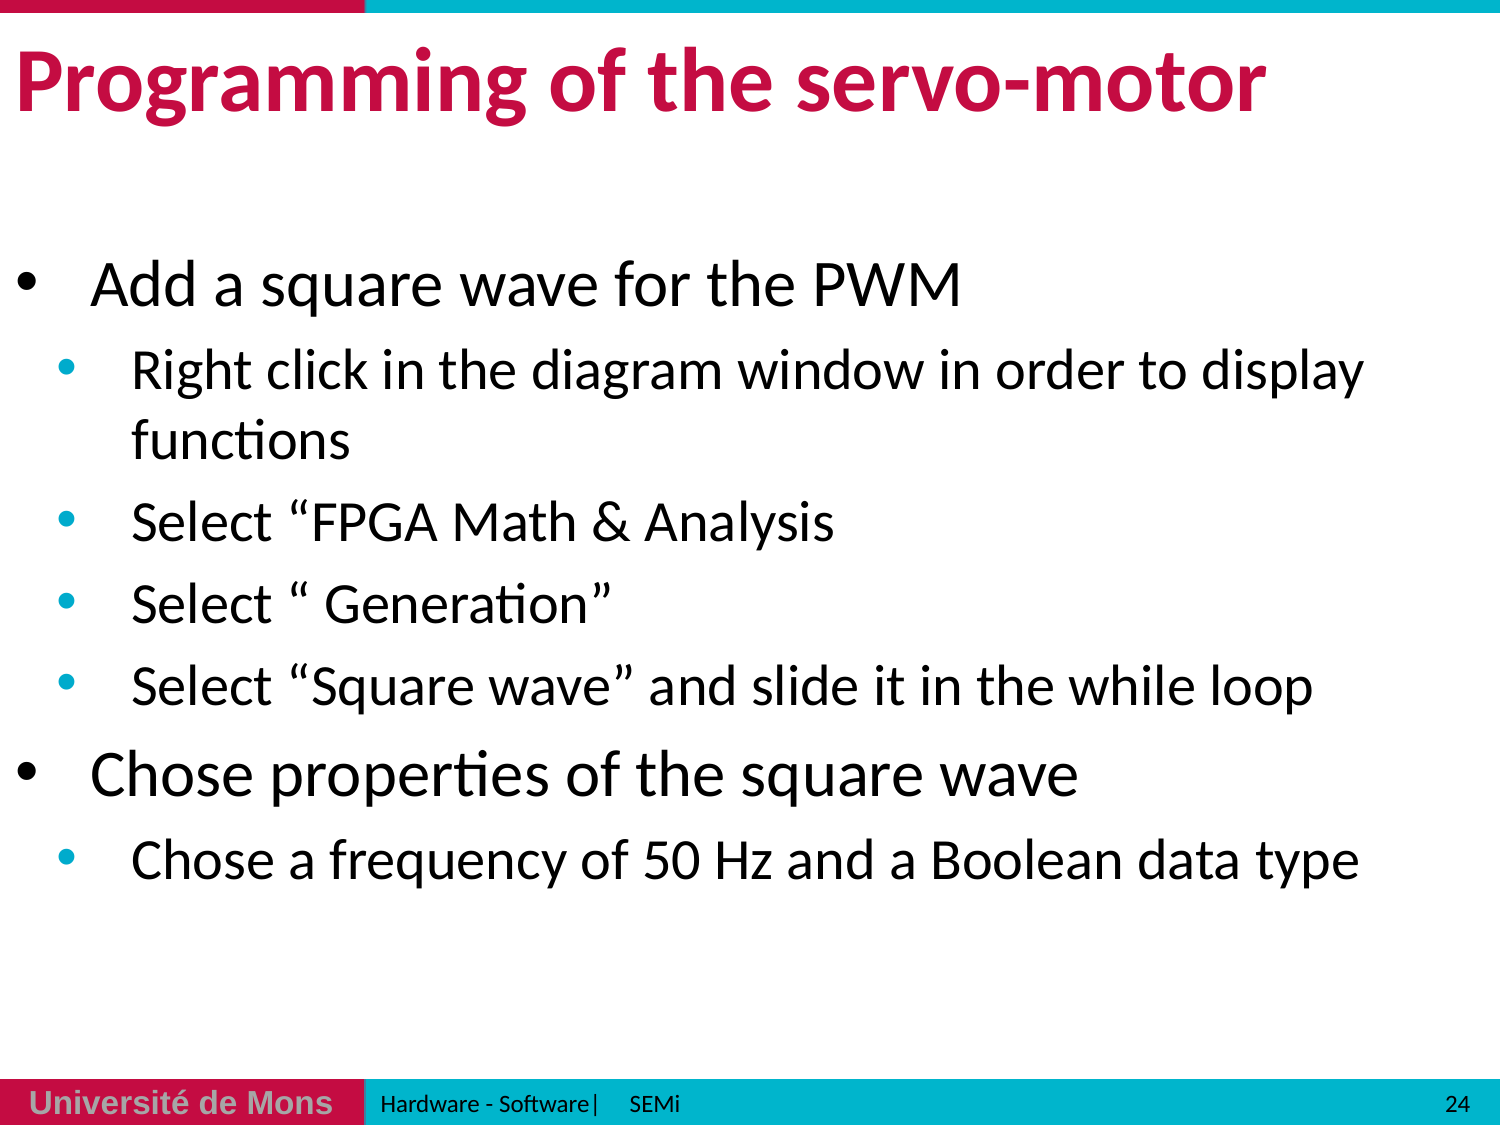

# Programming of the servo-motor
Add a square wave for the PWM
Right click in the diagram window in order to display functions
Select “FPGA Math & Analysis
Select “ Generation”
Select “Square wave” and slide it in the while loop
Chose properties of the square wave
Chose a frequency of 50 Hz and a Boolean data type

24
Hardware - Software|     SEMi